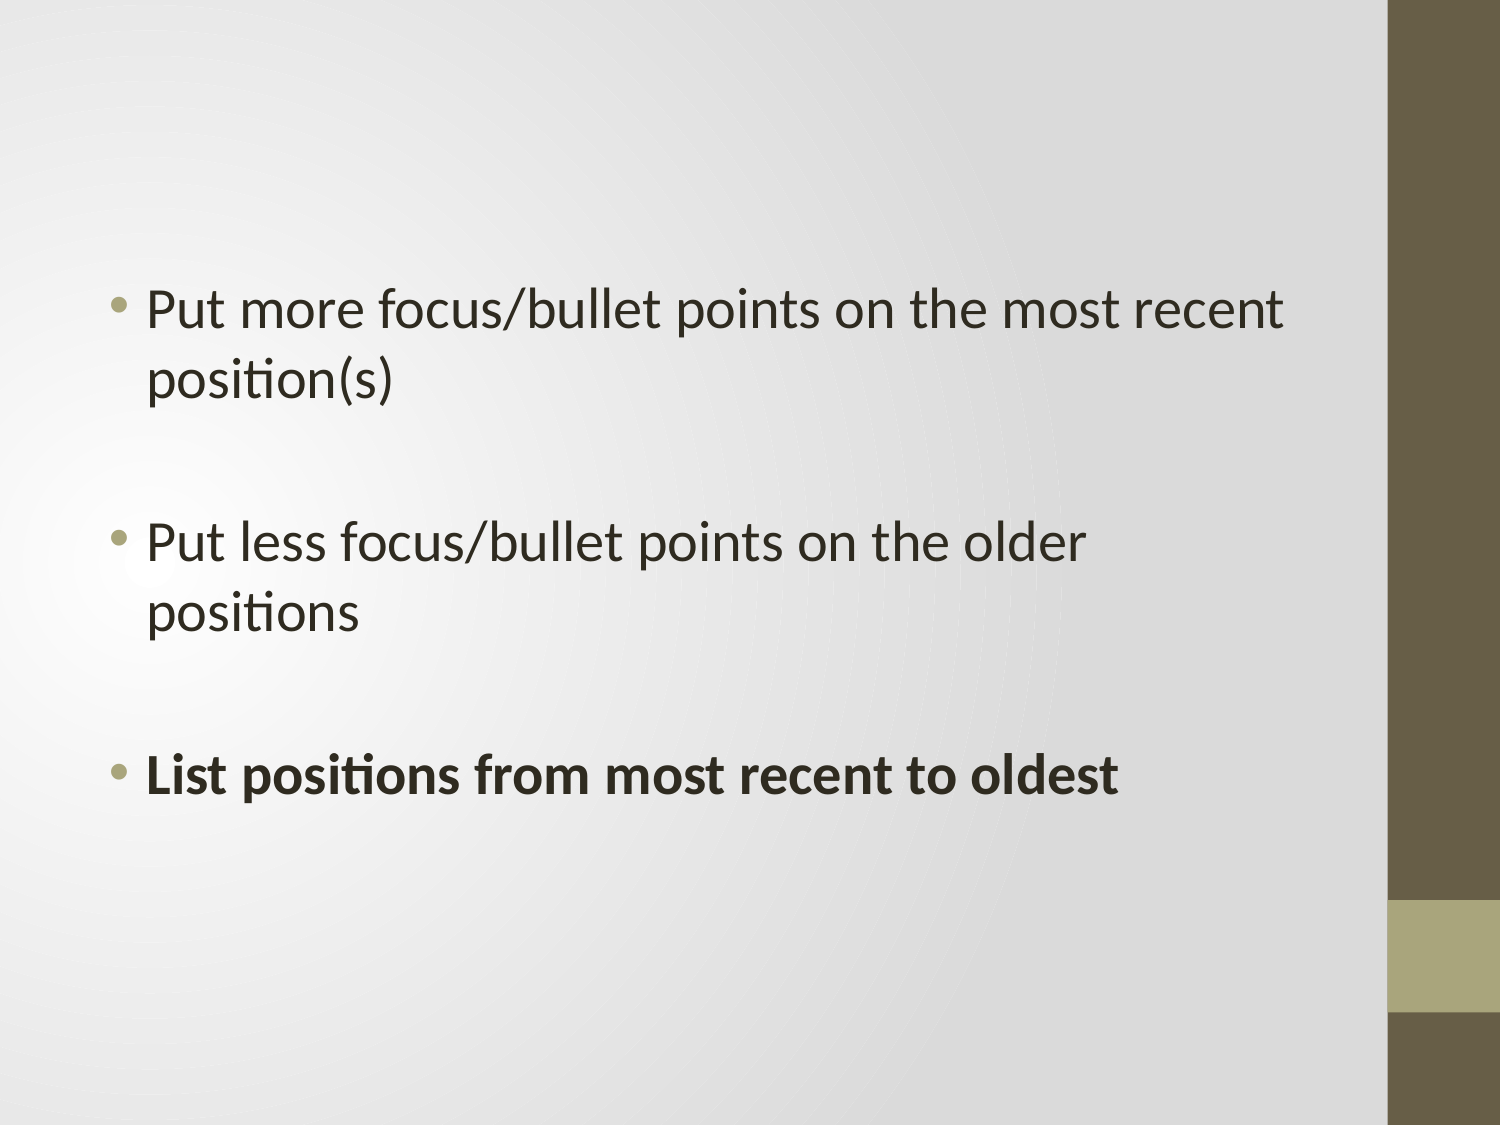

#
Put more focus/bullet points on the most recent position(s)

Put less focus/bullet points on the older positions

List positions from most recent to oldest